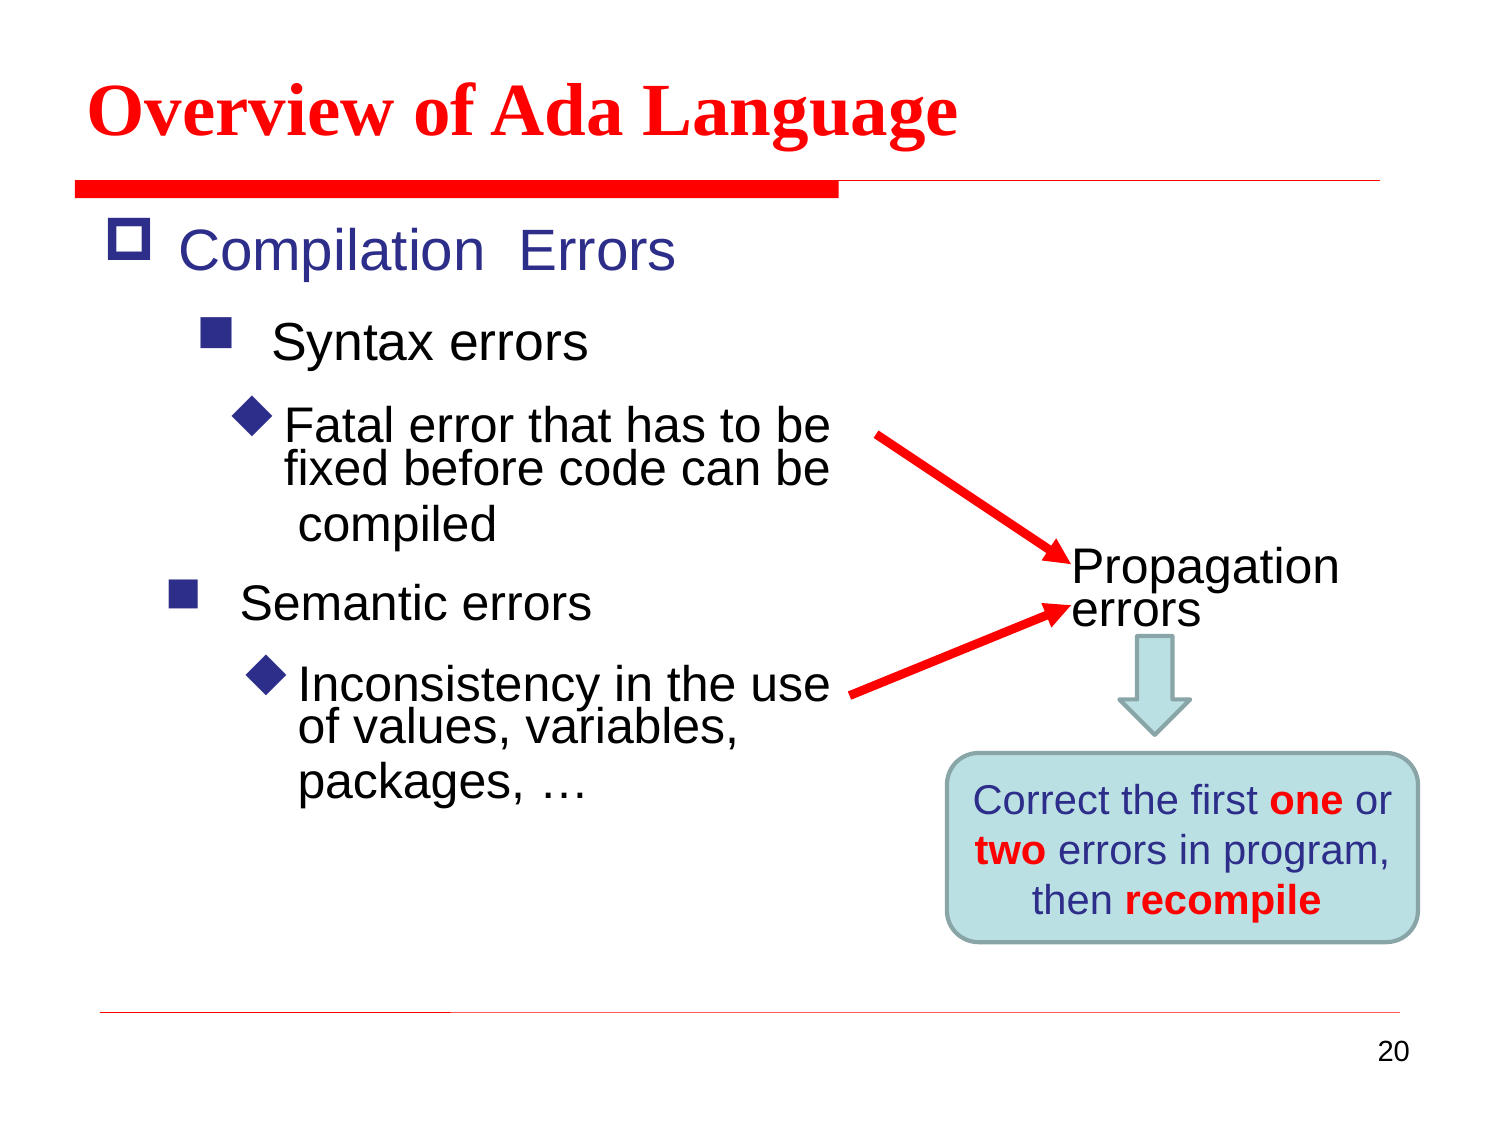

Overview of Ada Language
Compilation  Errors
Syntax errors
Fatal error that has to be fixed before code can be
     compiled
Propagation errors
Semantic errors

Inconsistency in the use of values, variables,
    packages, …
Correct the first one or two errors in program, then recompile
20